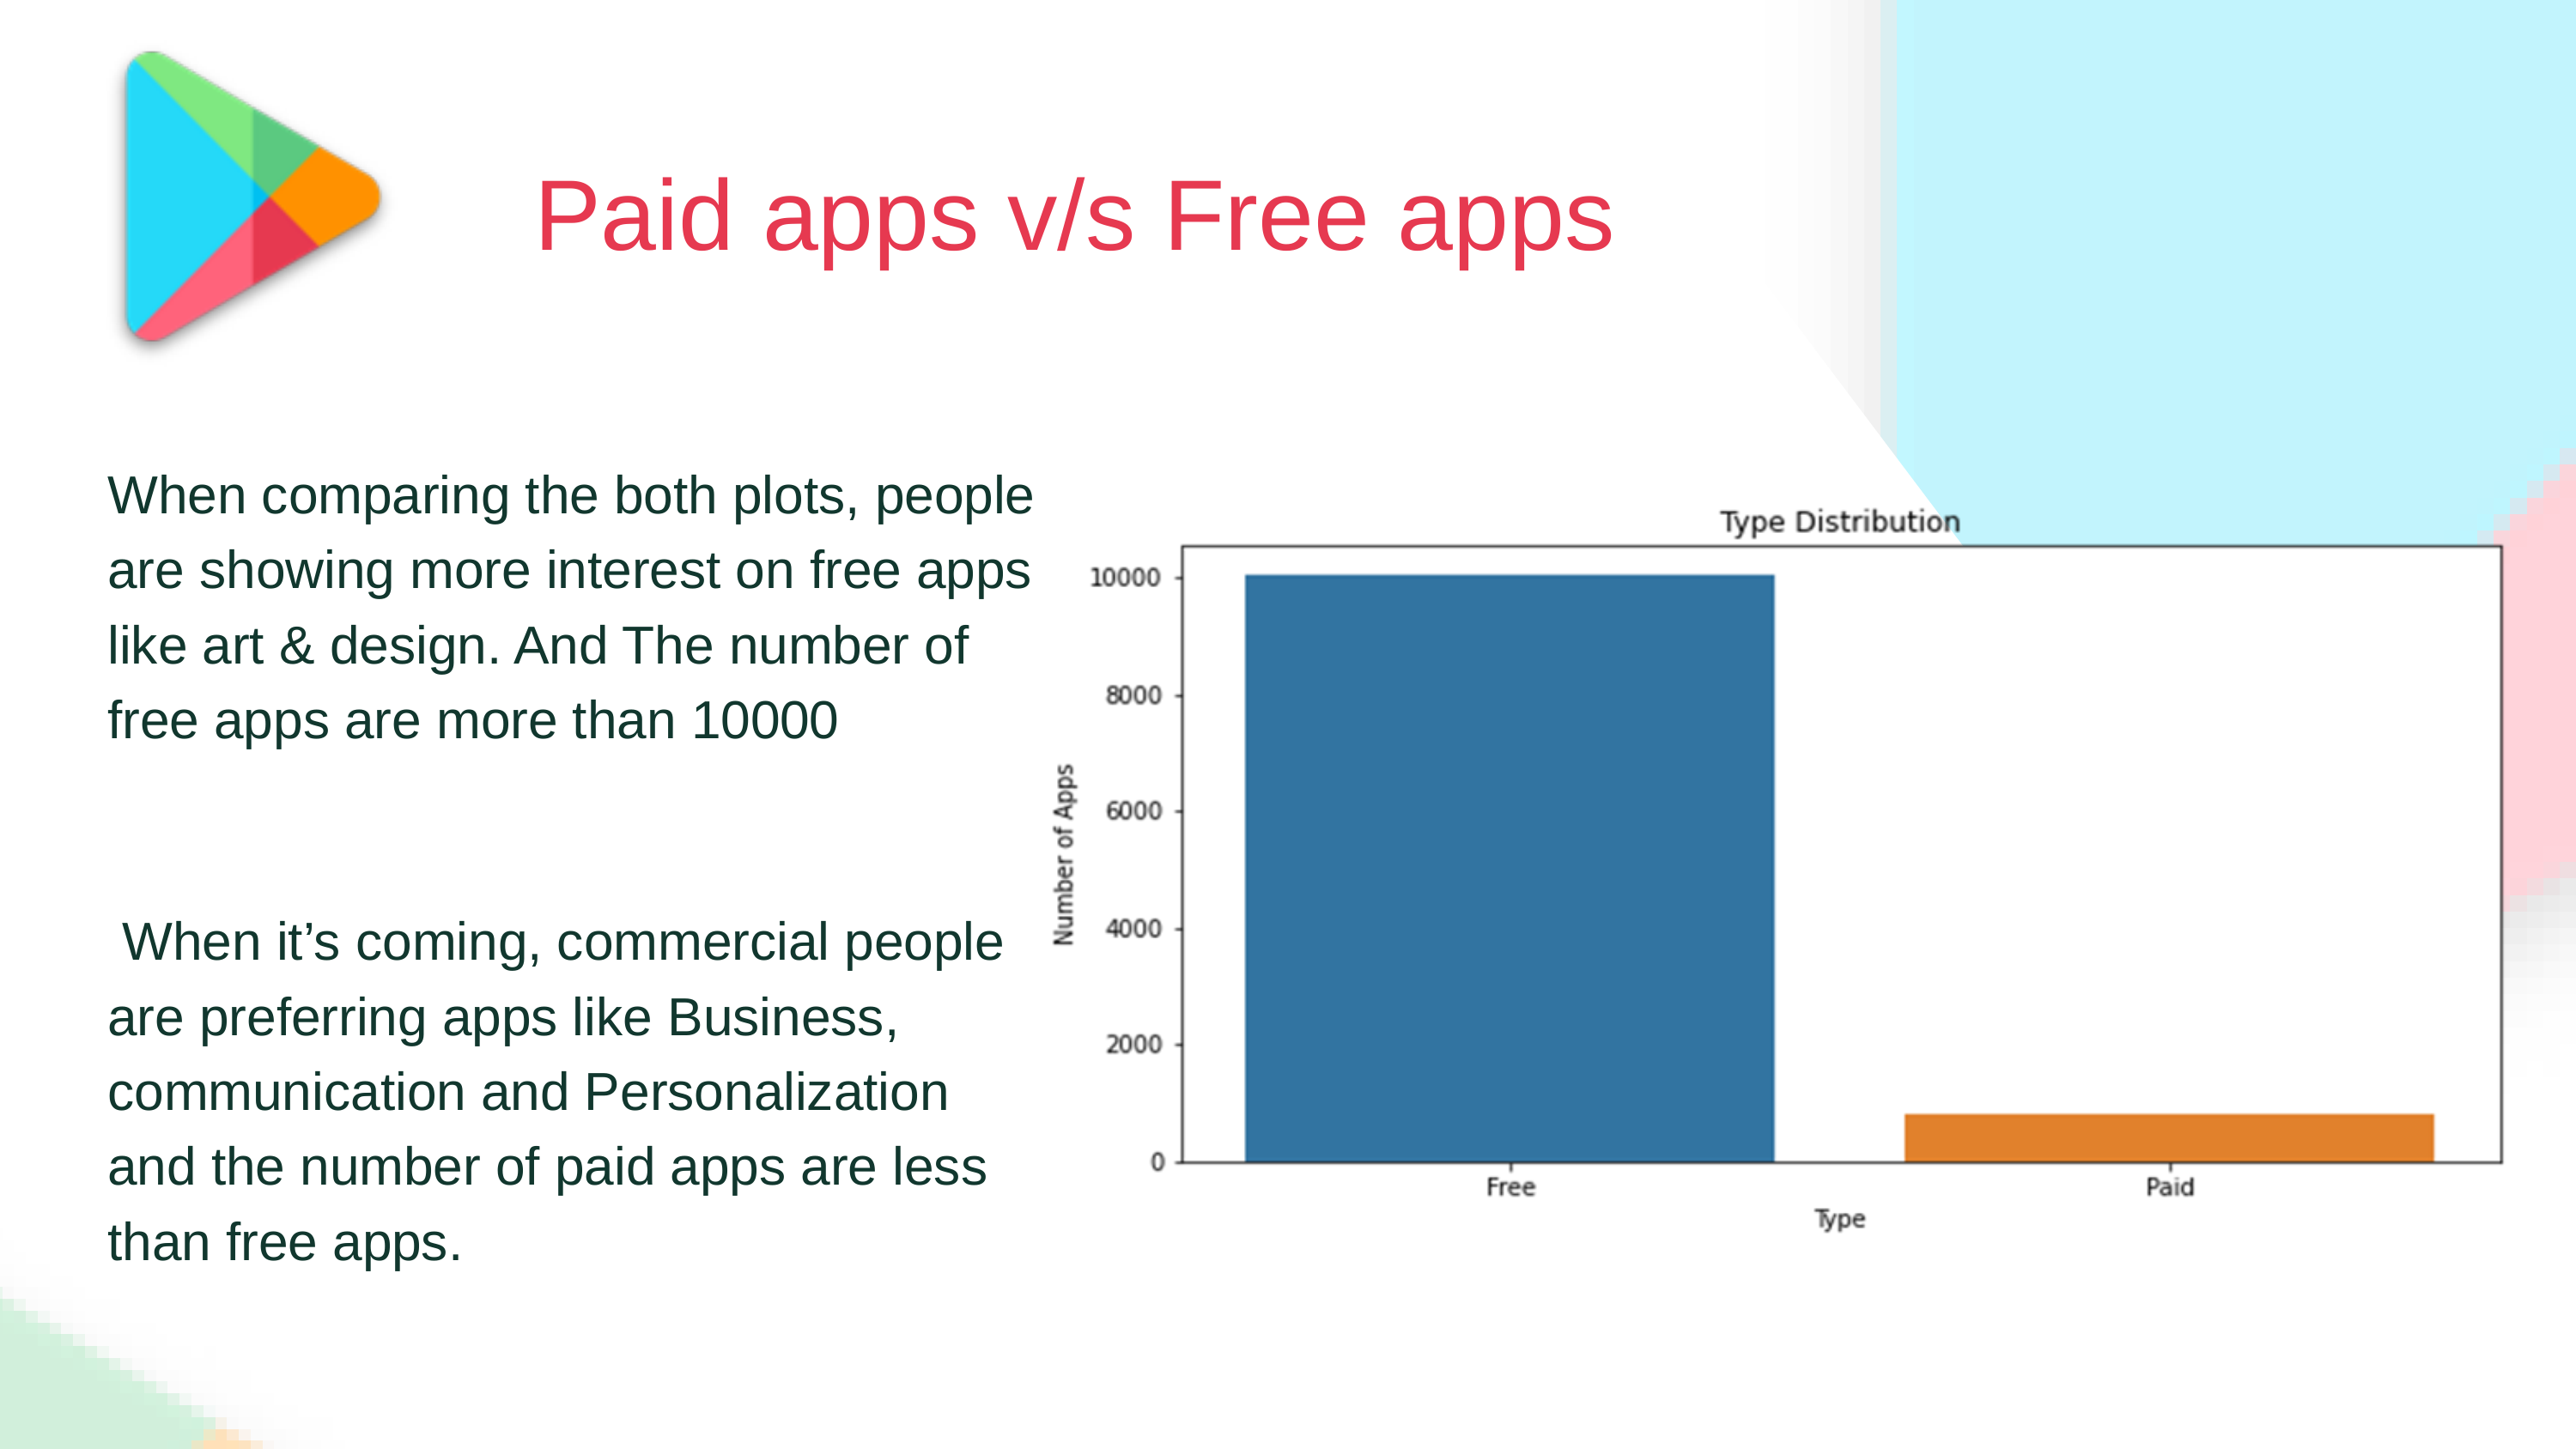

Paid apps v/s Free apps
When comparing the both plots, people are showing more interest on free apps like art & design. And The number of free apps are more than 10000

 When it’s coming, commercial people   are preferring apps like Business, communication and Personalization and the number of paid apps are less than free apps.